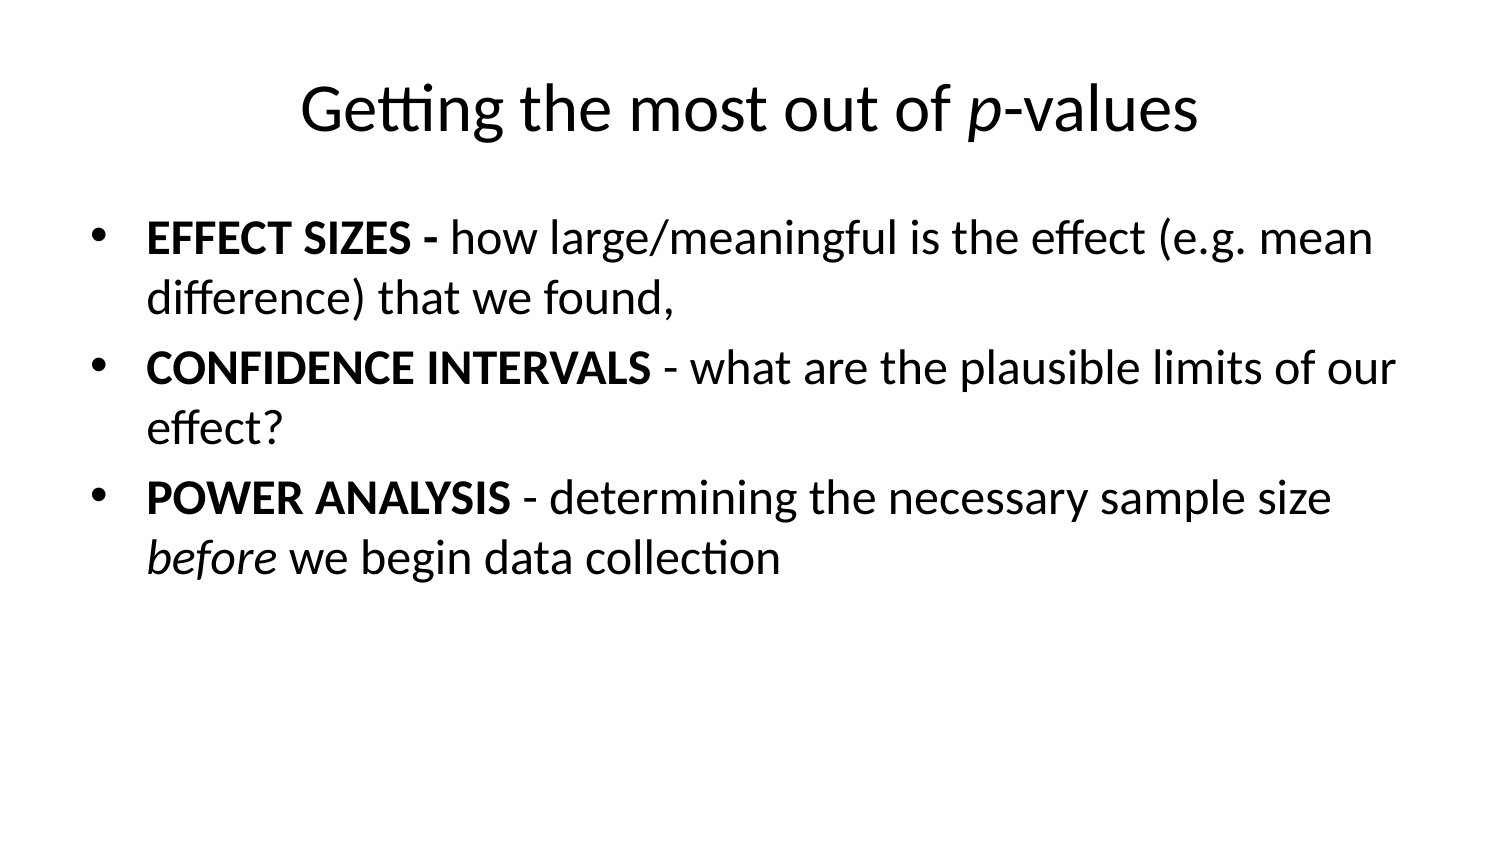

# Getting the most out of p-values
EFFECT SIZES - how large/meaningful is the effect (e.g. mean difference) that we found,
CONFIDENCE INTERVALS - what are the plausible limits of our effect?
POWER ANALYSIS - determining the necessary sample size before we begin data collection